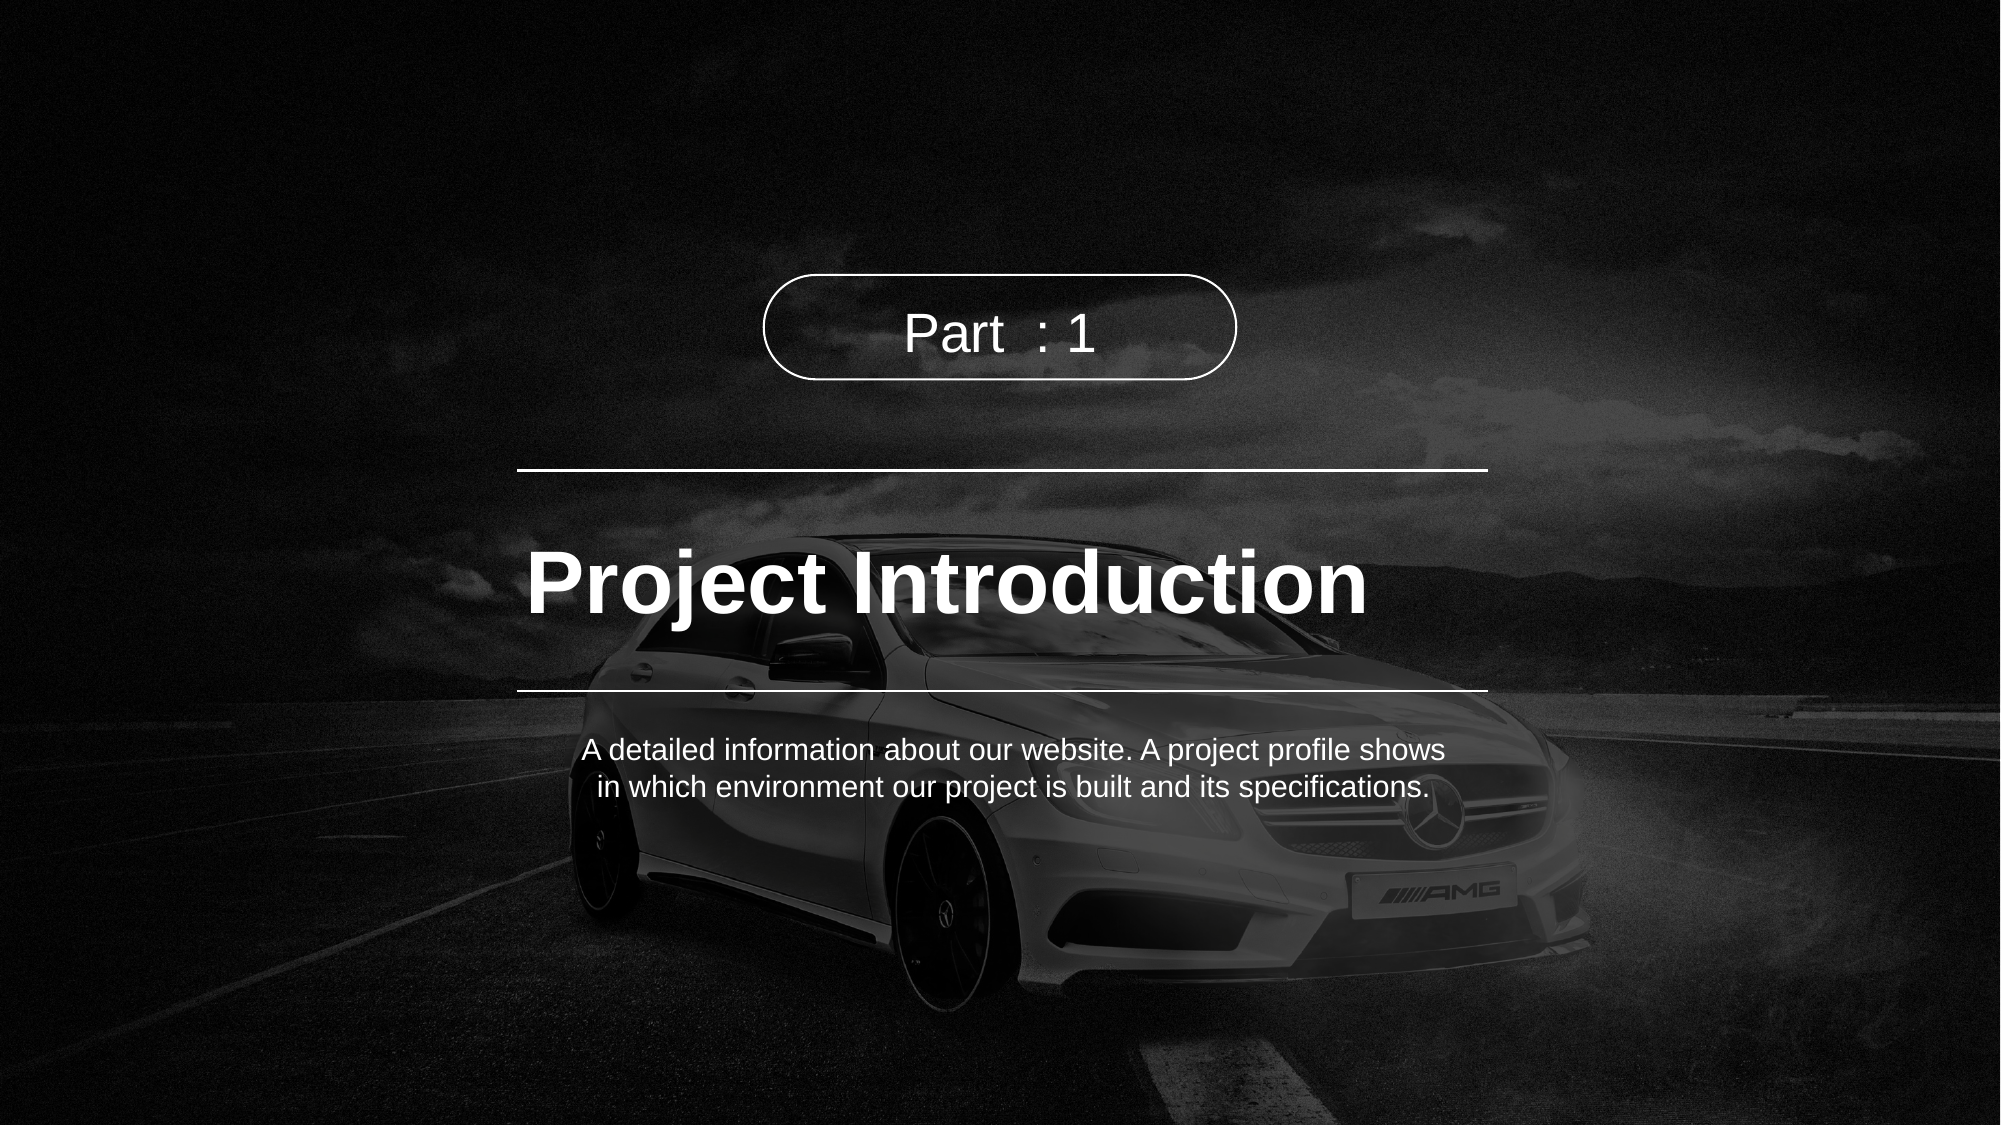

Part  : 1
Project Introduction
A detailed information about our website. A project profile shows in which environment our project is built and its specifications.